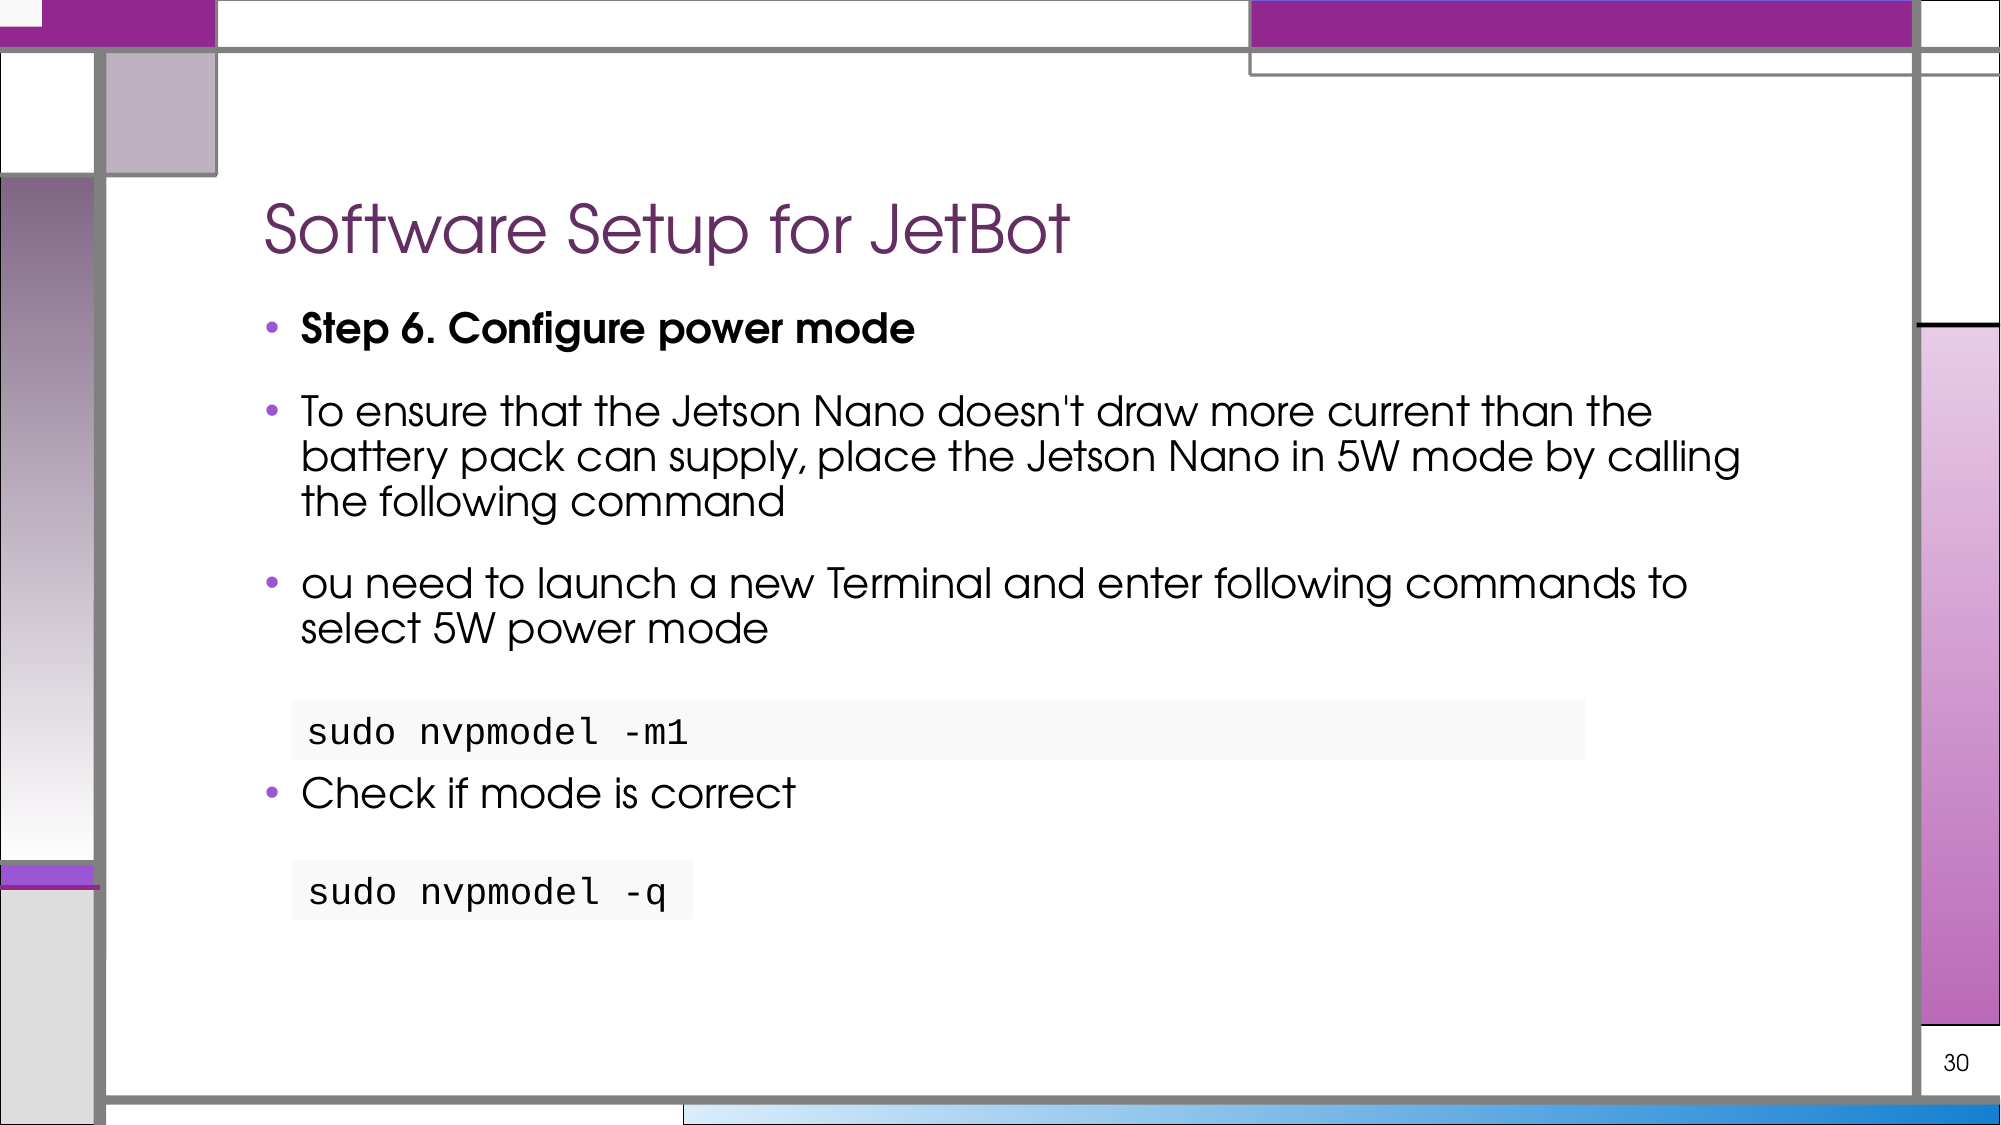

# Software Setup for JetBot
Step 6. Configure power mode
To ensure that the Jetson Nano doesn't draw more current than the battery pack can supply, place the Jetson Nano in 5W mode by calling the following command
ou need to launch a new Terminal and enter following commands to select 5W power mode

Check if mode is correct

sudo nvpmodel -m1
sudo nvpmodel -q
30